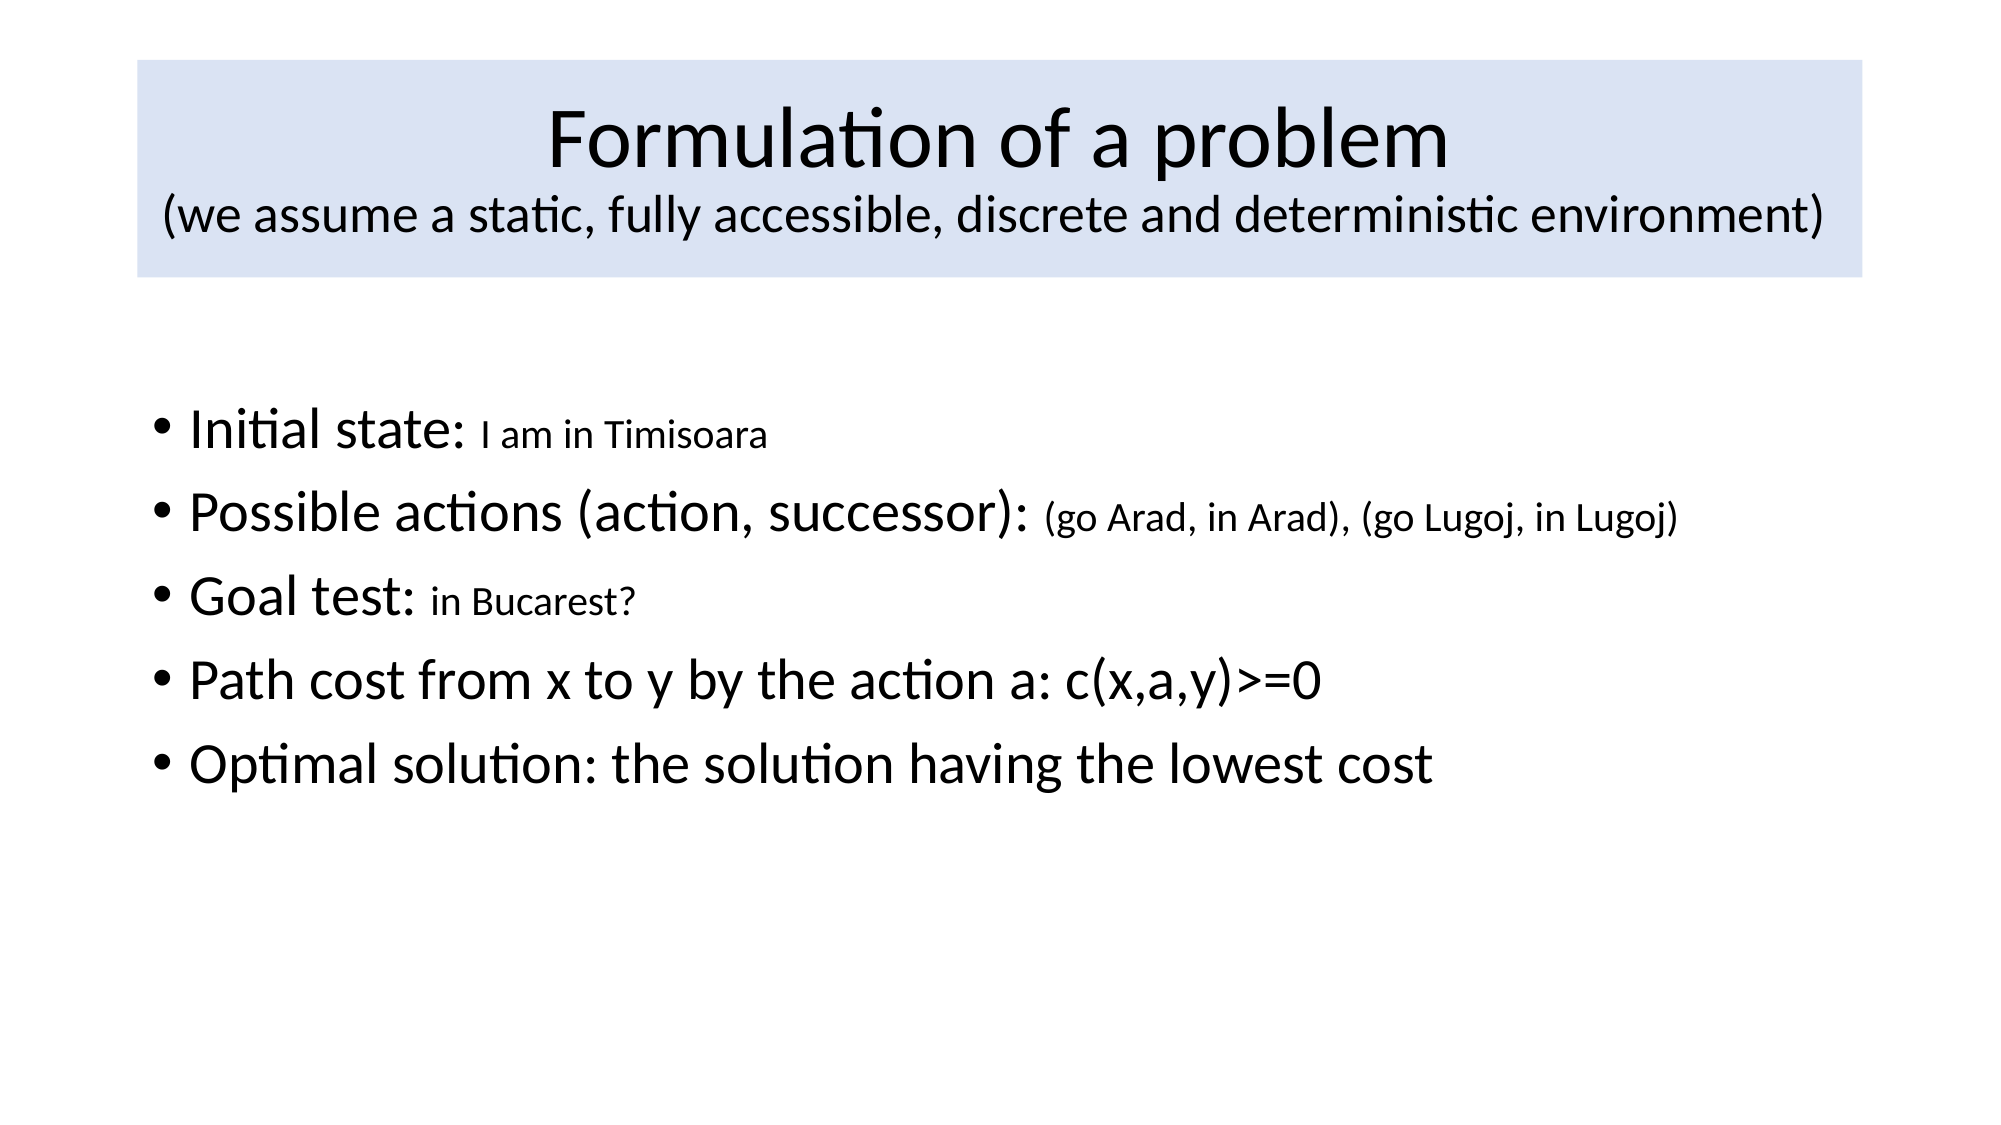

# Formulation of a problem (we assume a static, fully accessible, discrete and deterministic environment)

Initial state: I am in Timisoara
Possible actions (action, successor): (go Arad, in Arad), (go Lugoj, in Lugoj)
Goal test: in Bucarest?
Path cost from x to y by the action a: c(x,a,y)>=0
Optimal solution: the solution having the lowest cost